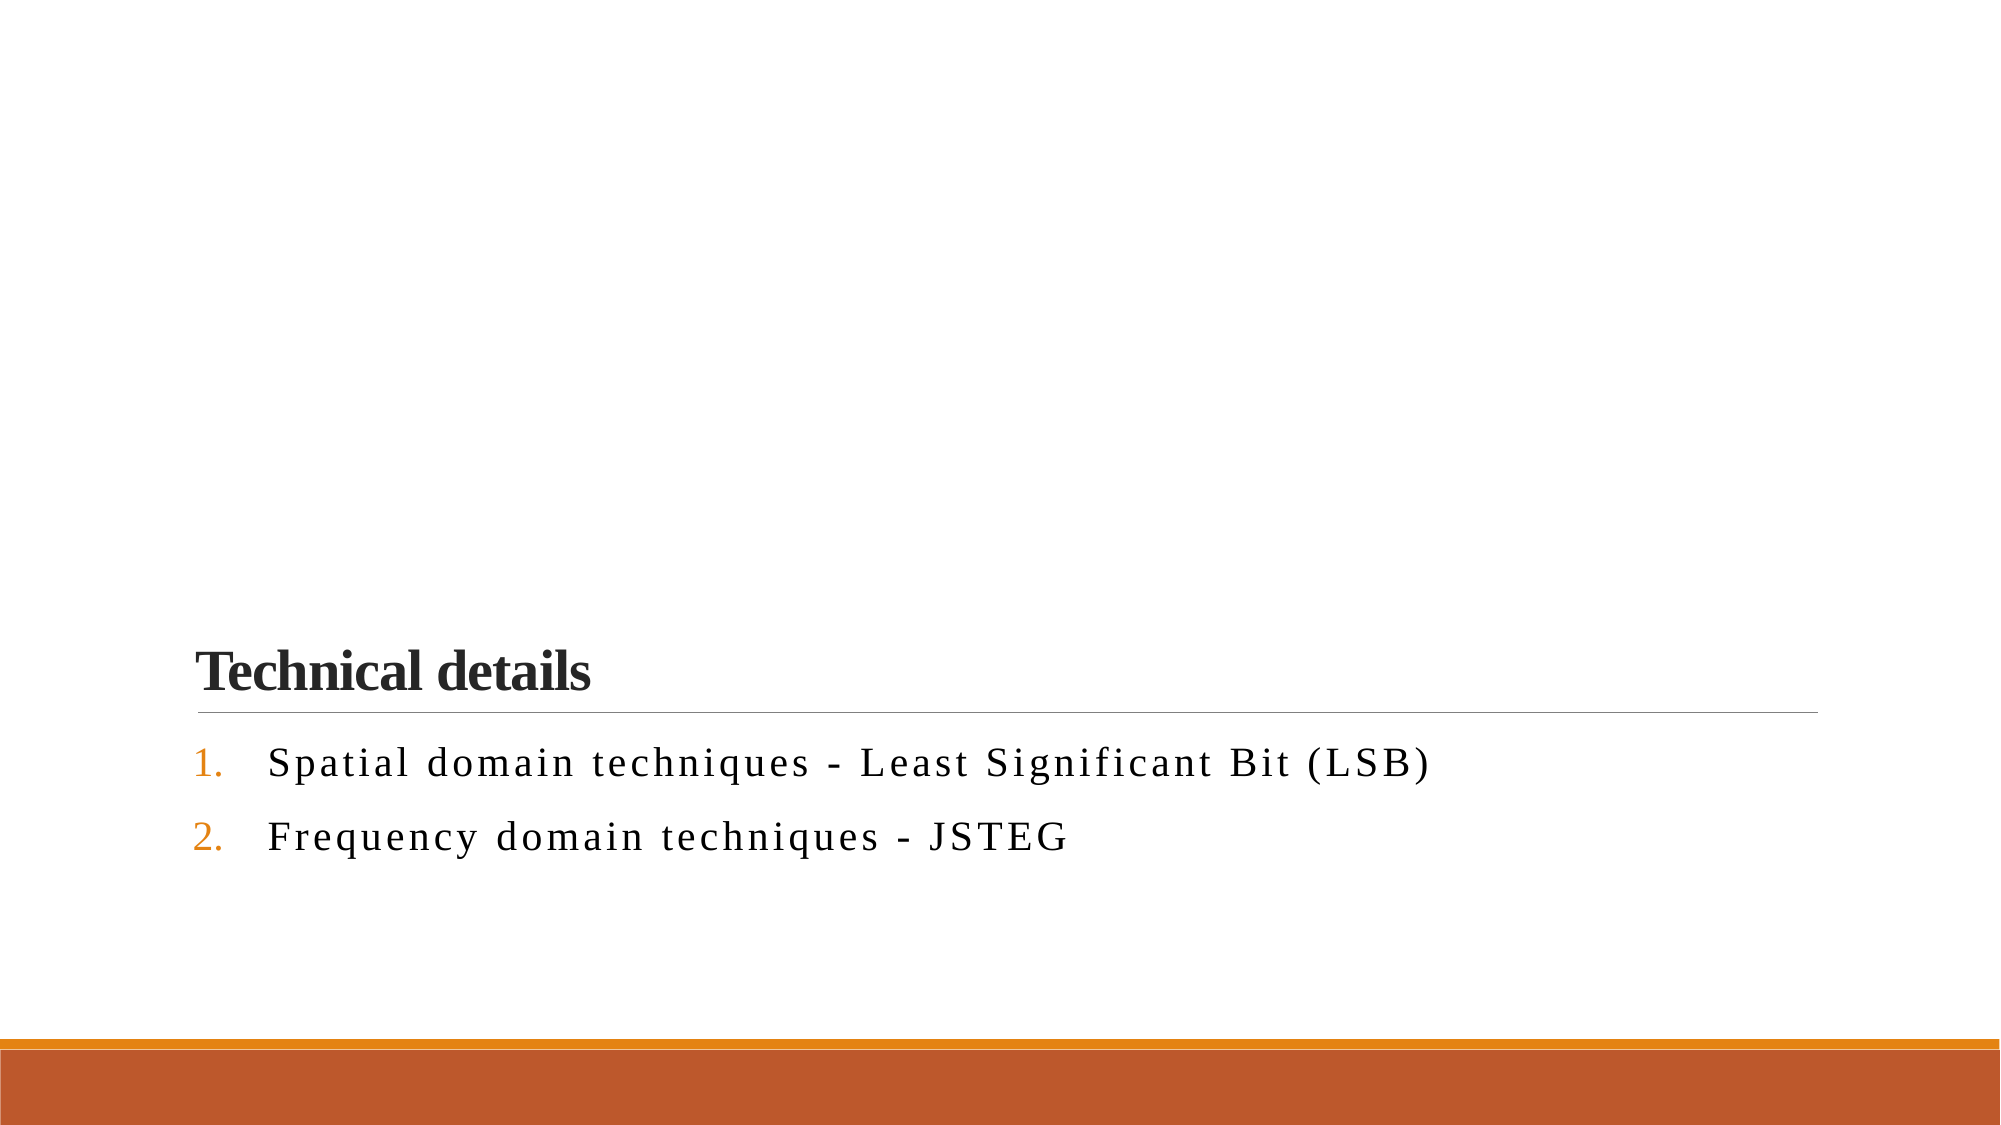

# Technical details
Spatial domain techniques - Least Significant Bit (LSB)
Frequency domain techniques - JSTEG